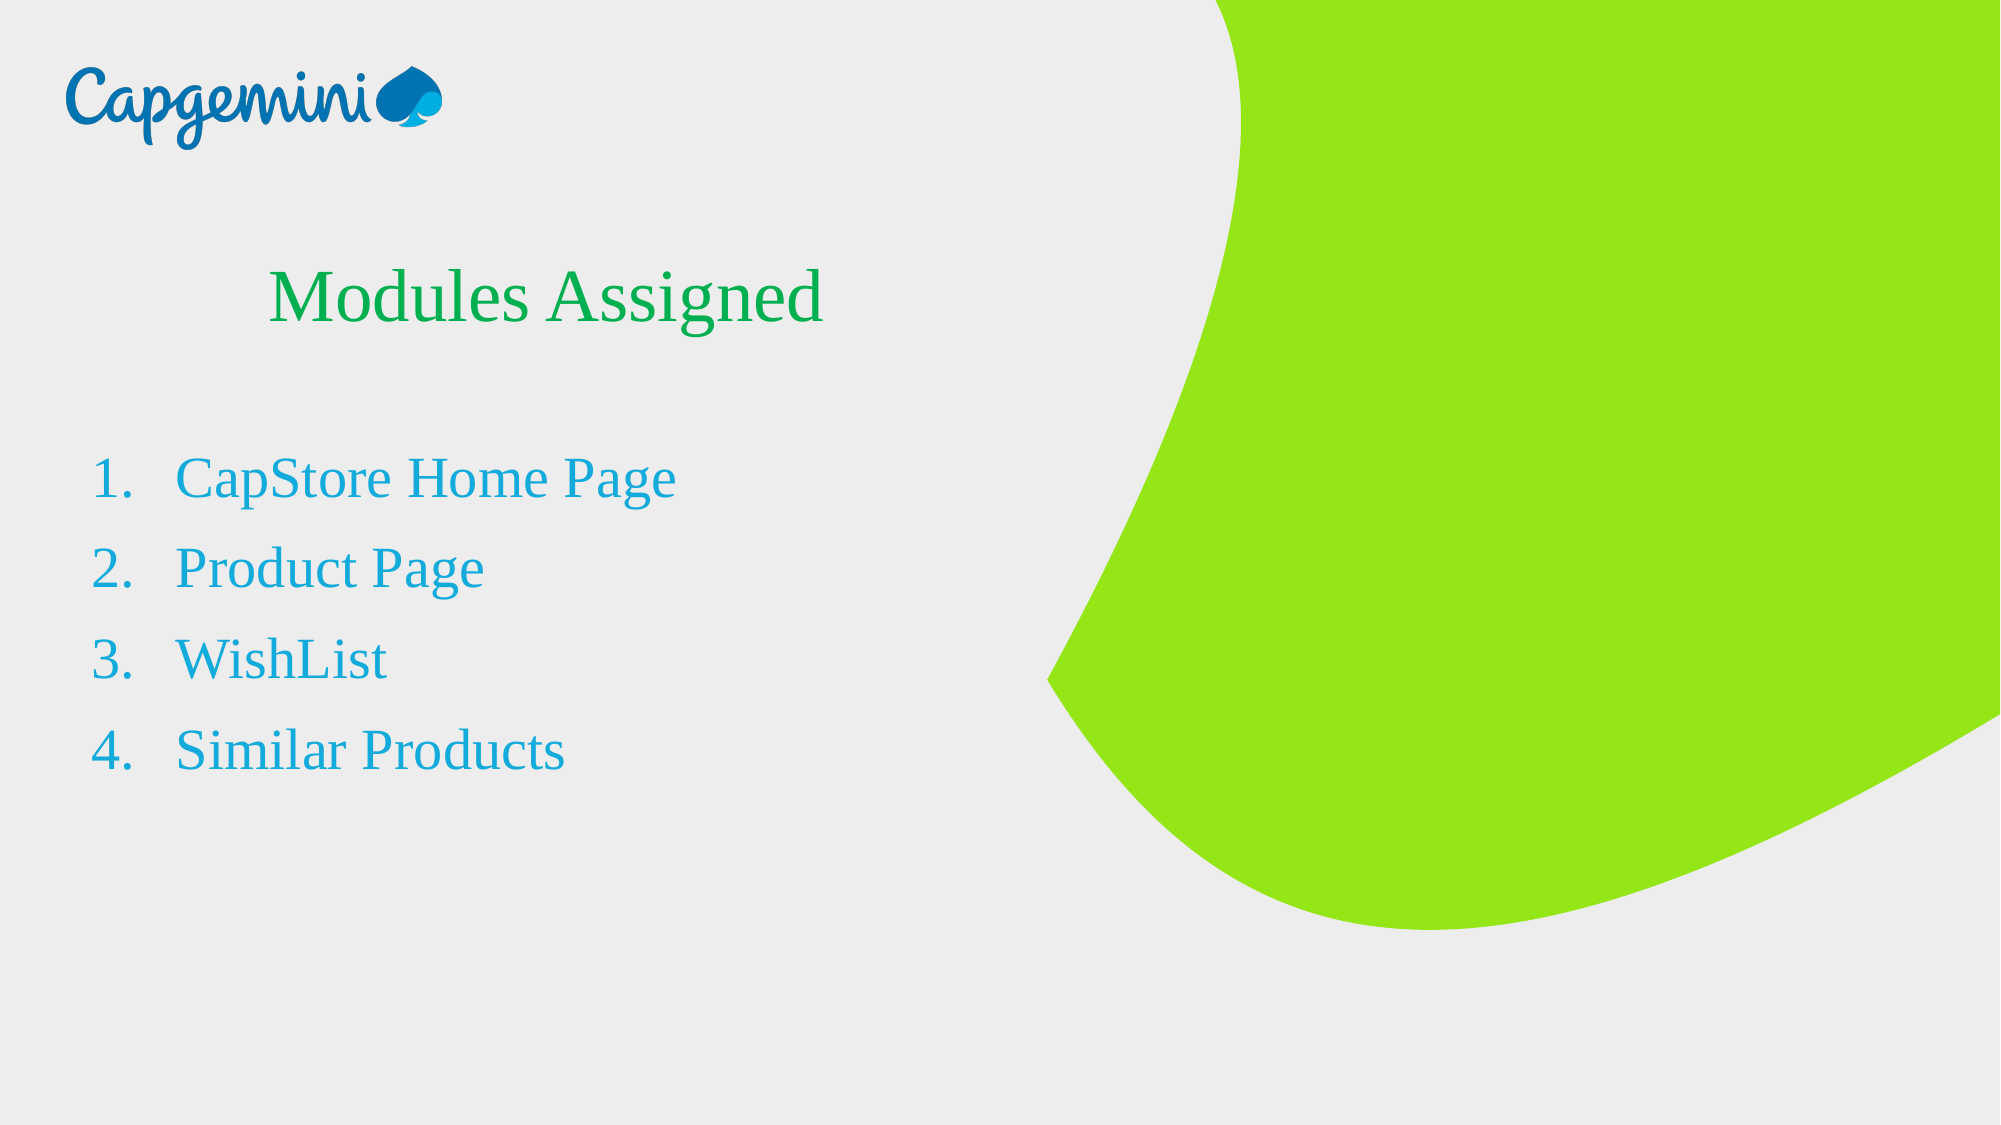

Modules Assigned

CapStore Home Page
Product Page
WishList
Similar Products